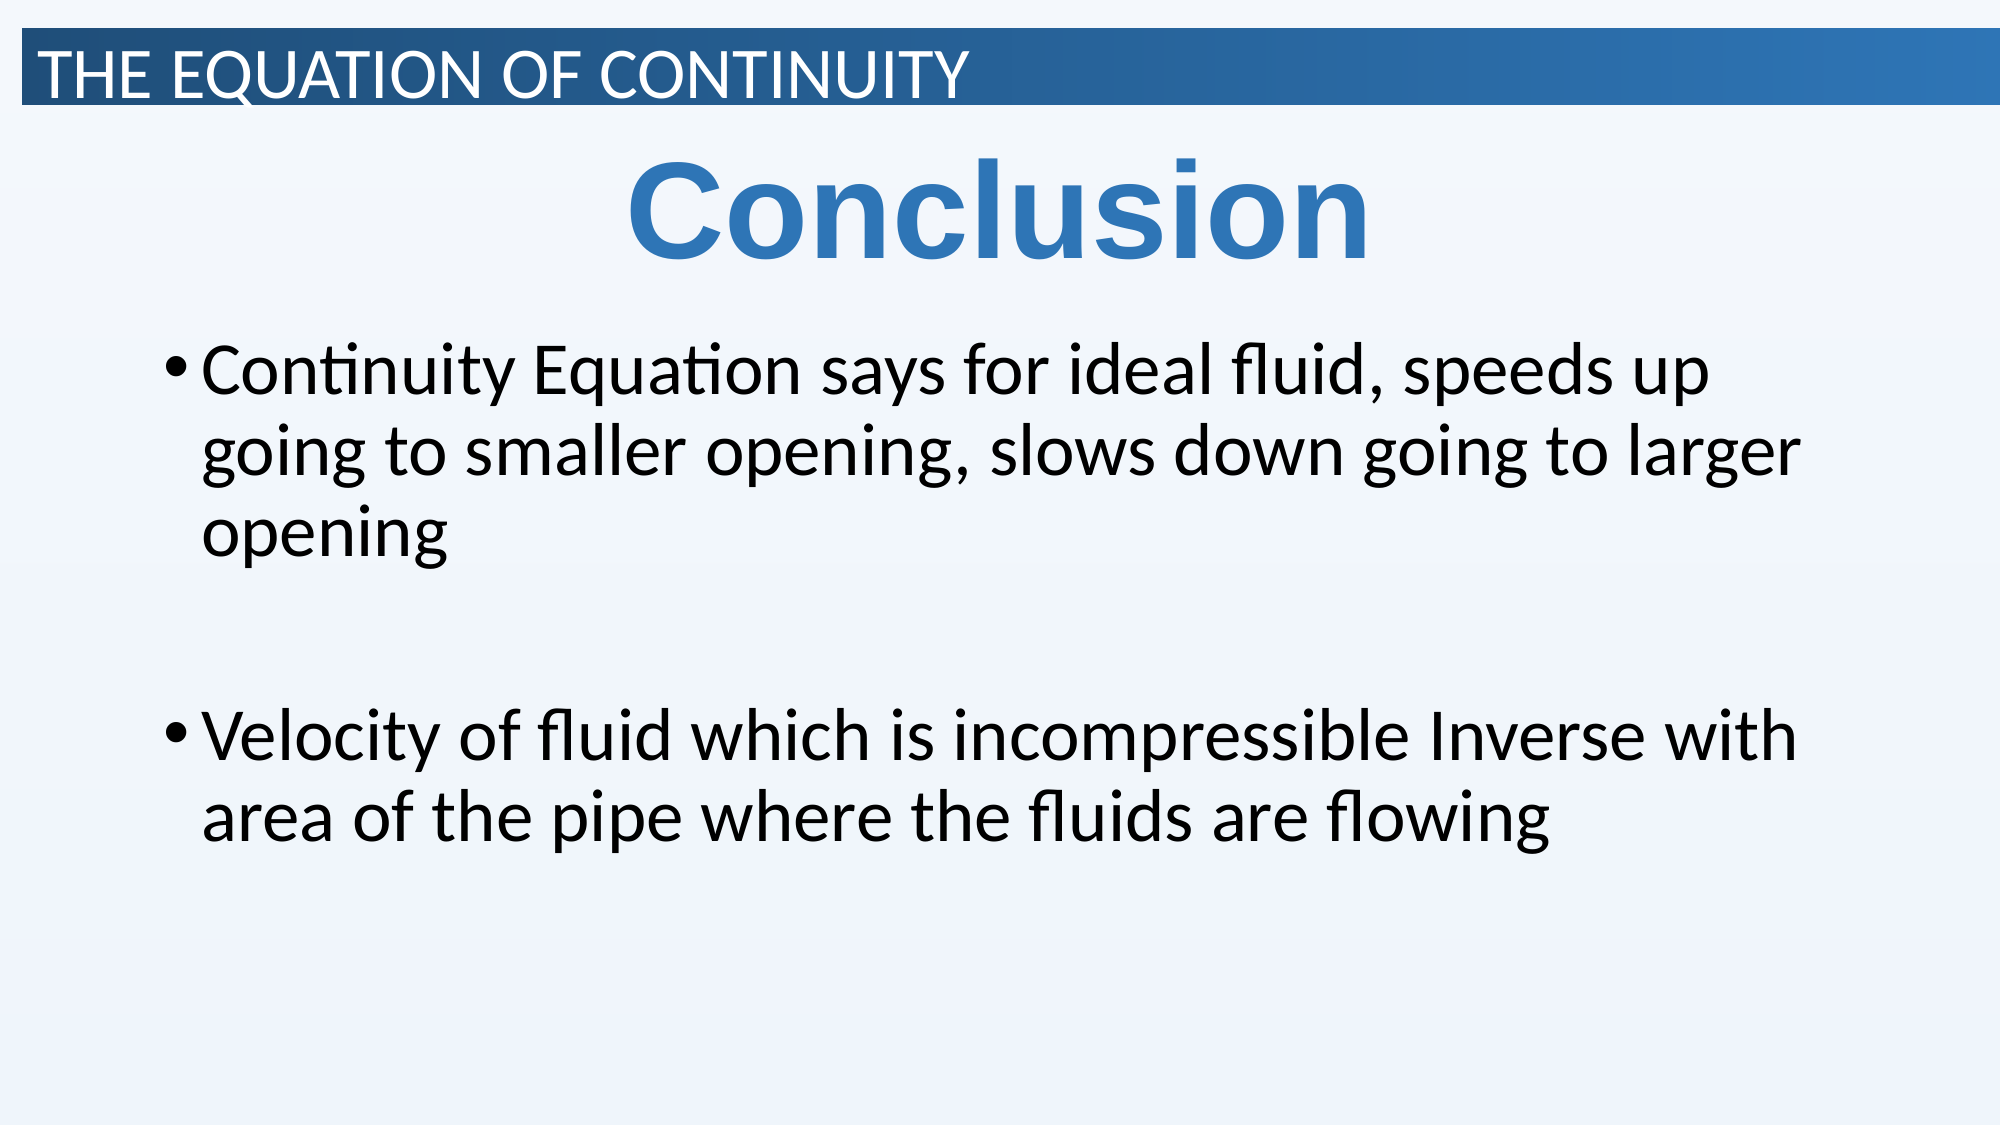

THE EQUATION OF CONTINUITY
Conclusion
Continuity Equation says for ideal fluid, speeds up going to smaller opening, slows down going to larger opening

Velocity of fluid which is incompressible Inverse with area of the pipe where the fluids are flowing